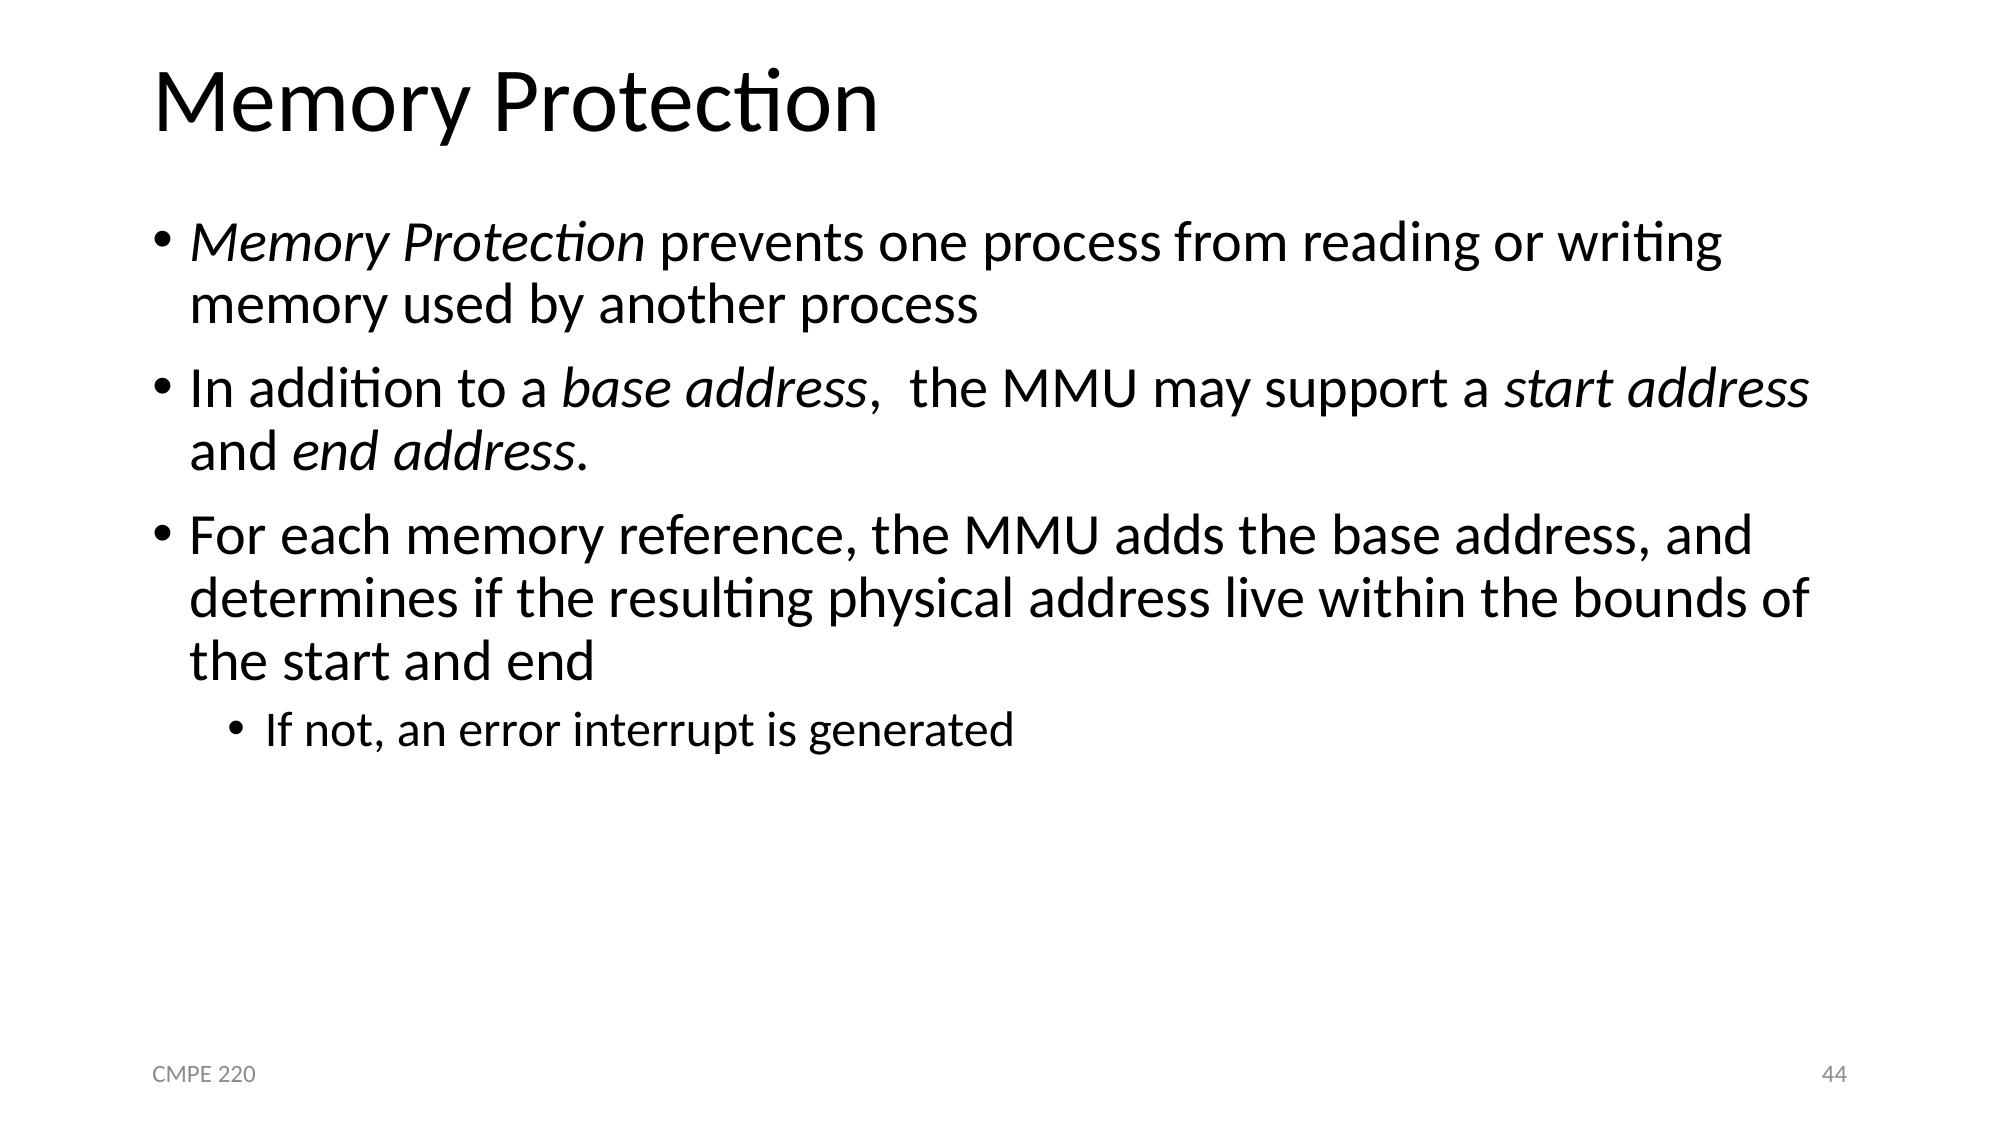

# Memory Protection
Memory Protection prevents one process from reading or writing memory used by another process
In addition to a base address,  the MMU may support a start address and end address.
For each memory reference, the MMU adds the base address, and determines if the resulting physical address live within the bounds of the start and end
If not, an error interrupt is generated
CMPE 220
44